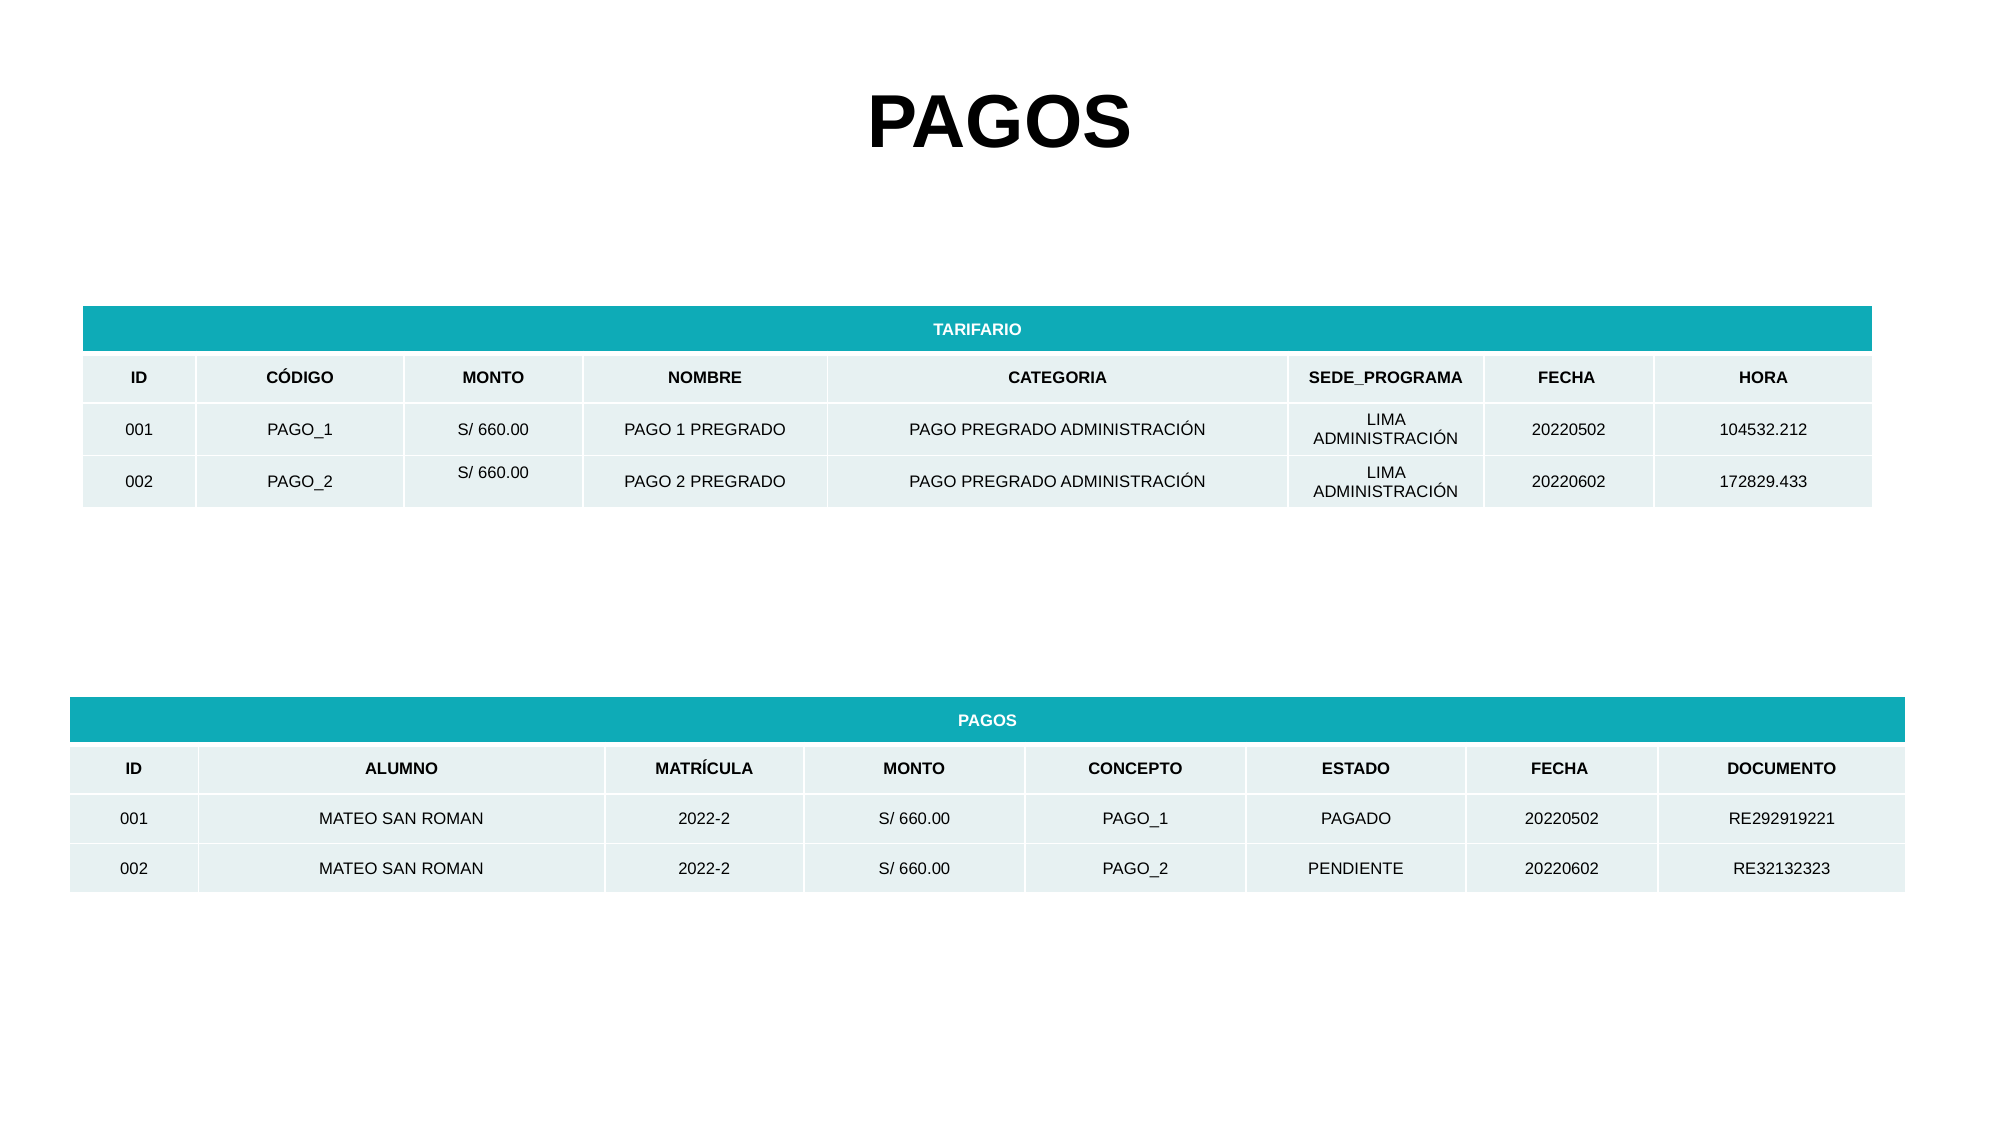

# PAGOS
| TARIFARIO |  |  |  |  |  |  |  |
| --- | --- | --- | --- | --- | --- | --- | --- |
| ID | CÓDIGO | MONTO | NOMBRE | CATEGORIA | SEDE\_PROGRAMA | FECHA | HORA |
| 001 | PAGO\_1 | S/ 660.00 | PAGO 1 PREGRADO | PAGO PREGRADO ADMINISTRACIÓN | LIMA ADMINISTRACIÓN | 20220502 | 104532.212 |
| 002 | PAGO\_2 | S/ 660.00 | PAGO 2 PREGRADO | PAGO PREGRADO ADMINISTRACIÓN | LIMA ADMINISTRACIÓN | 20220602 | 172829.433 |
| PAGOS |  |  |  |  |  |  |  |
| --- | --- | --- | --- | --- | --- | --- | --- |
| ID | ALUMNO | MATRÍCULA | MONTO | CONCEPTO | ESTADO | FECHA | DOCUMENTO |
| 001 | MATEO SAN ROMAN | 2022-2 | S/ 660.00 | PAGO\_1 | PAGADO | 20220502 | RE292919221 |
| 002 | MATEO SAN ROMAN | 2022-2 | S/ 660.00 | PAGO\_2 | PENDIENTE | 20220602 | RE32132323 |